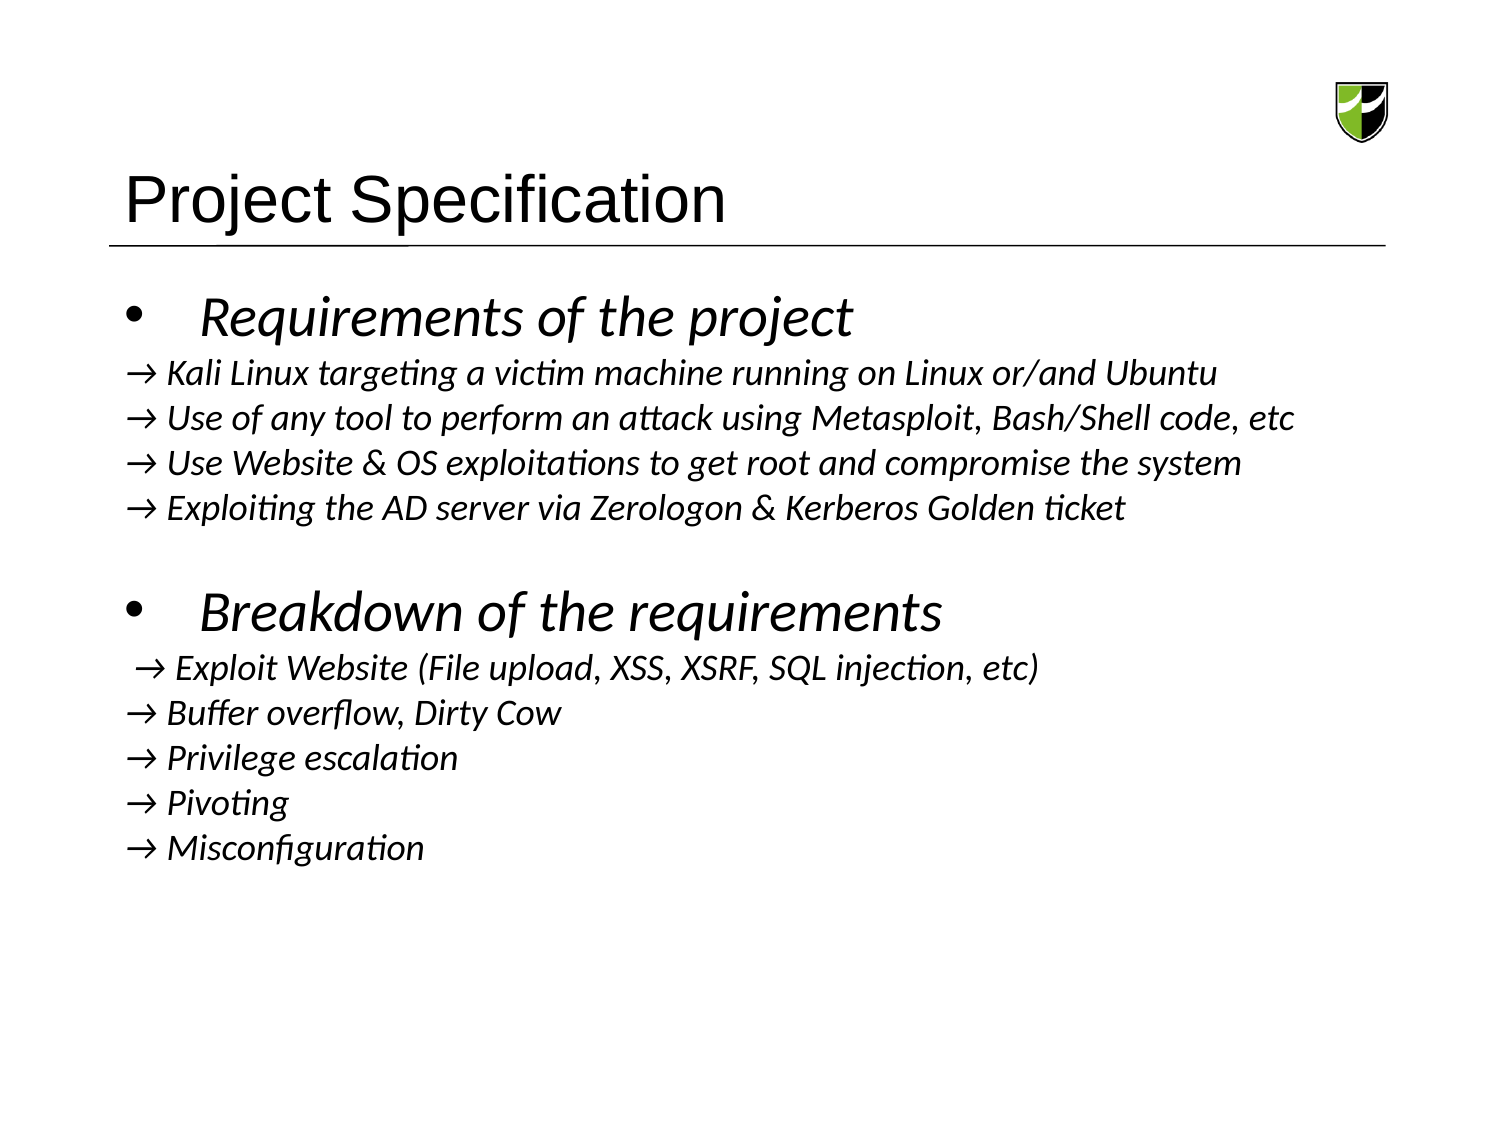

# Project Specification
Requirements of the project
→ Kali Linux targeting a victim machine running on Linux or/and Ubuntu
→ Use of any tool to perform an attack using Metasploit, Bash/Shell code, etc
→ Use Website & OS exploitations to get root and compromise the system
→ Exploiting the AD server via Zerologon & Kerberos Golden ticket

Breakdown of the requirements
 → Exploit Website (File upload, XSS, XSRF, SQL injection, etc)
→ Buffer overflow, Dirty Cow
→ Privilege escalation
→ Pivoting
→ Misconfiguration